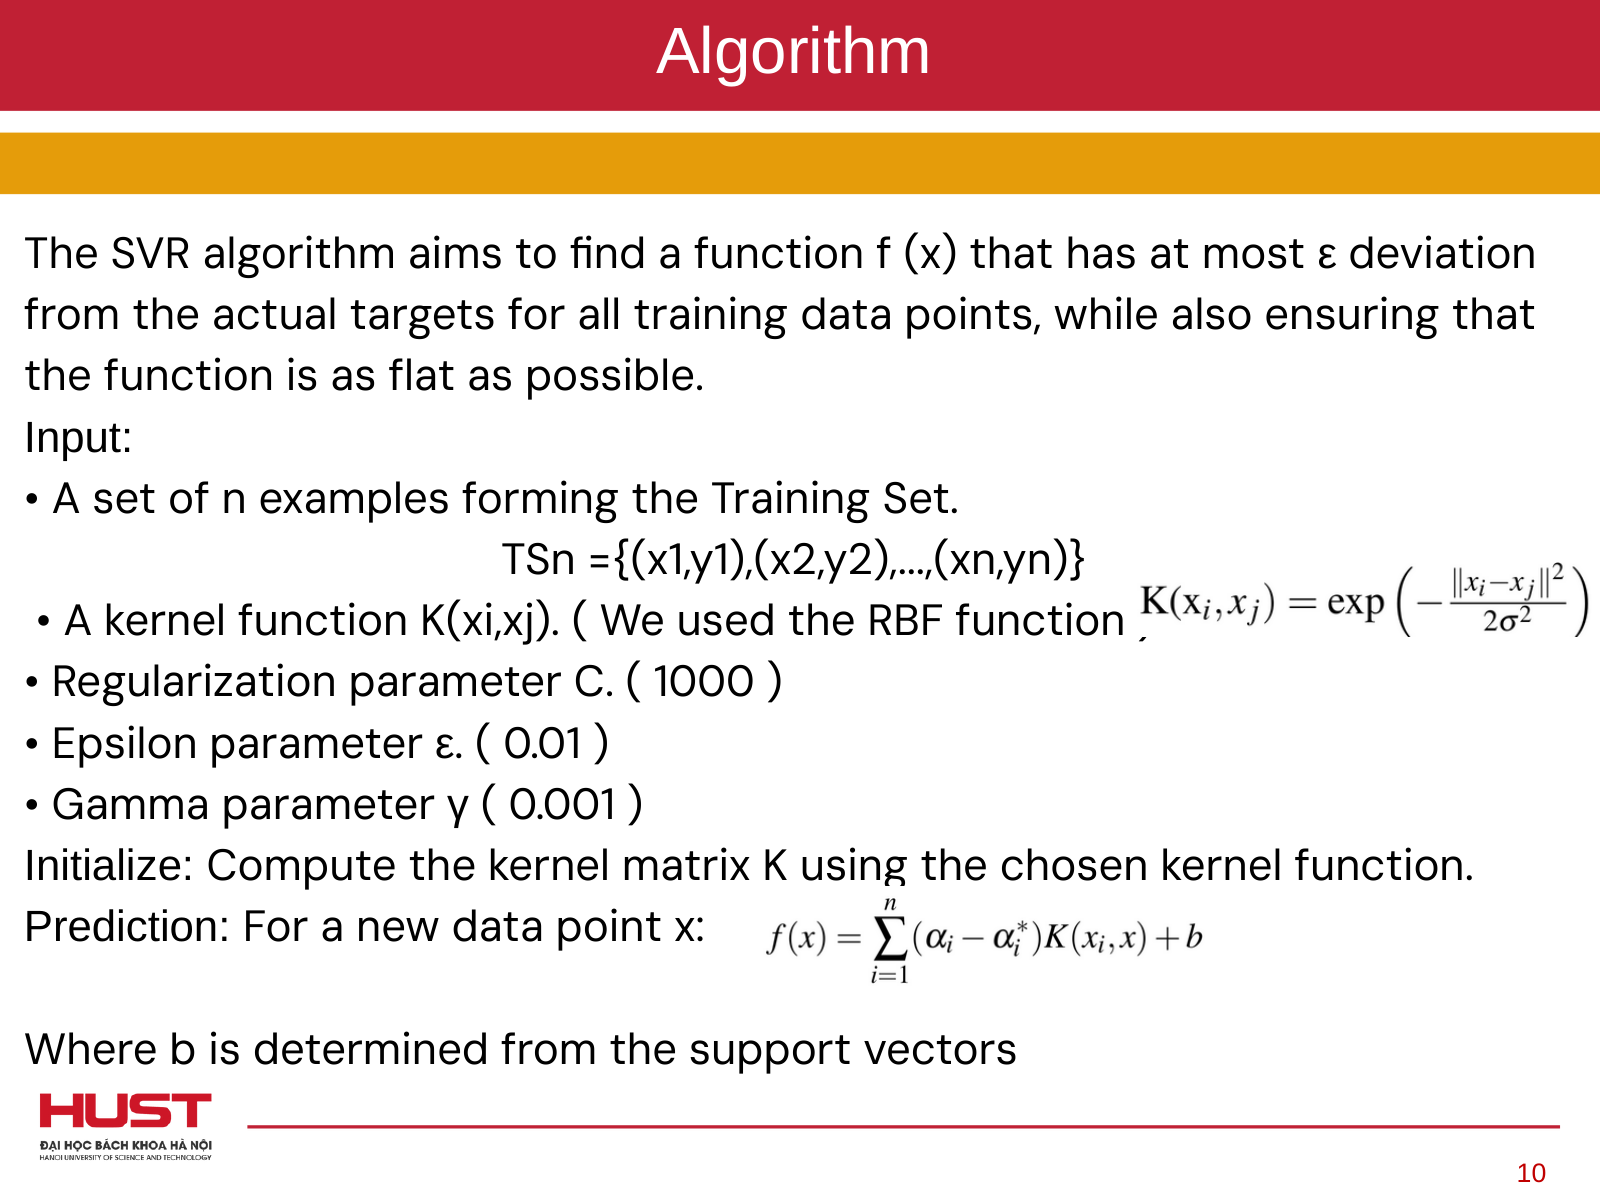

Algorithm

The SVR algorithm aims to find a function f (x) that has at most ε deviation from the actual targets for all training data points, while also ensuring that the function is as flat as possible.
Input:
• A set of n examples forming the Training Set.
TSn ={(x1,y1),(x2,y2),...,(xn,yn)}
 • A kernel function K(xi,xj). ( We used the RBF function )
• Regularization parameter C. ( 1000 )
• Epsilon parameter ε. ( 0.01 )
• Gamma parameter γ ( 0.001 )
Initialize: Compute the kernel matrix K using the chosen kernel function.
Prediction: For a new data point x:

Where b is determined from the support vectors

10